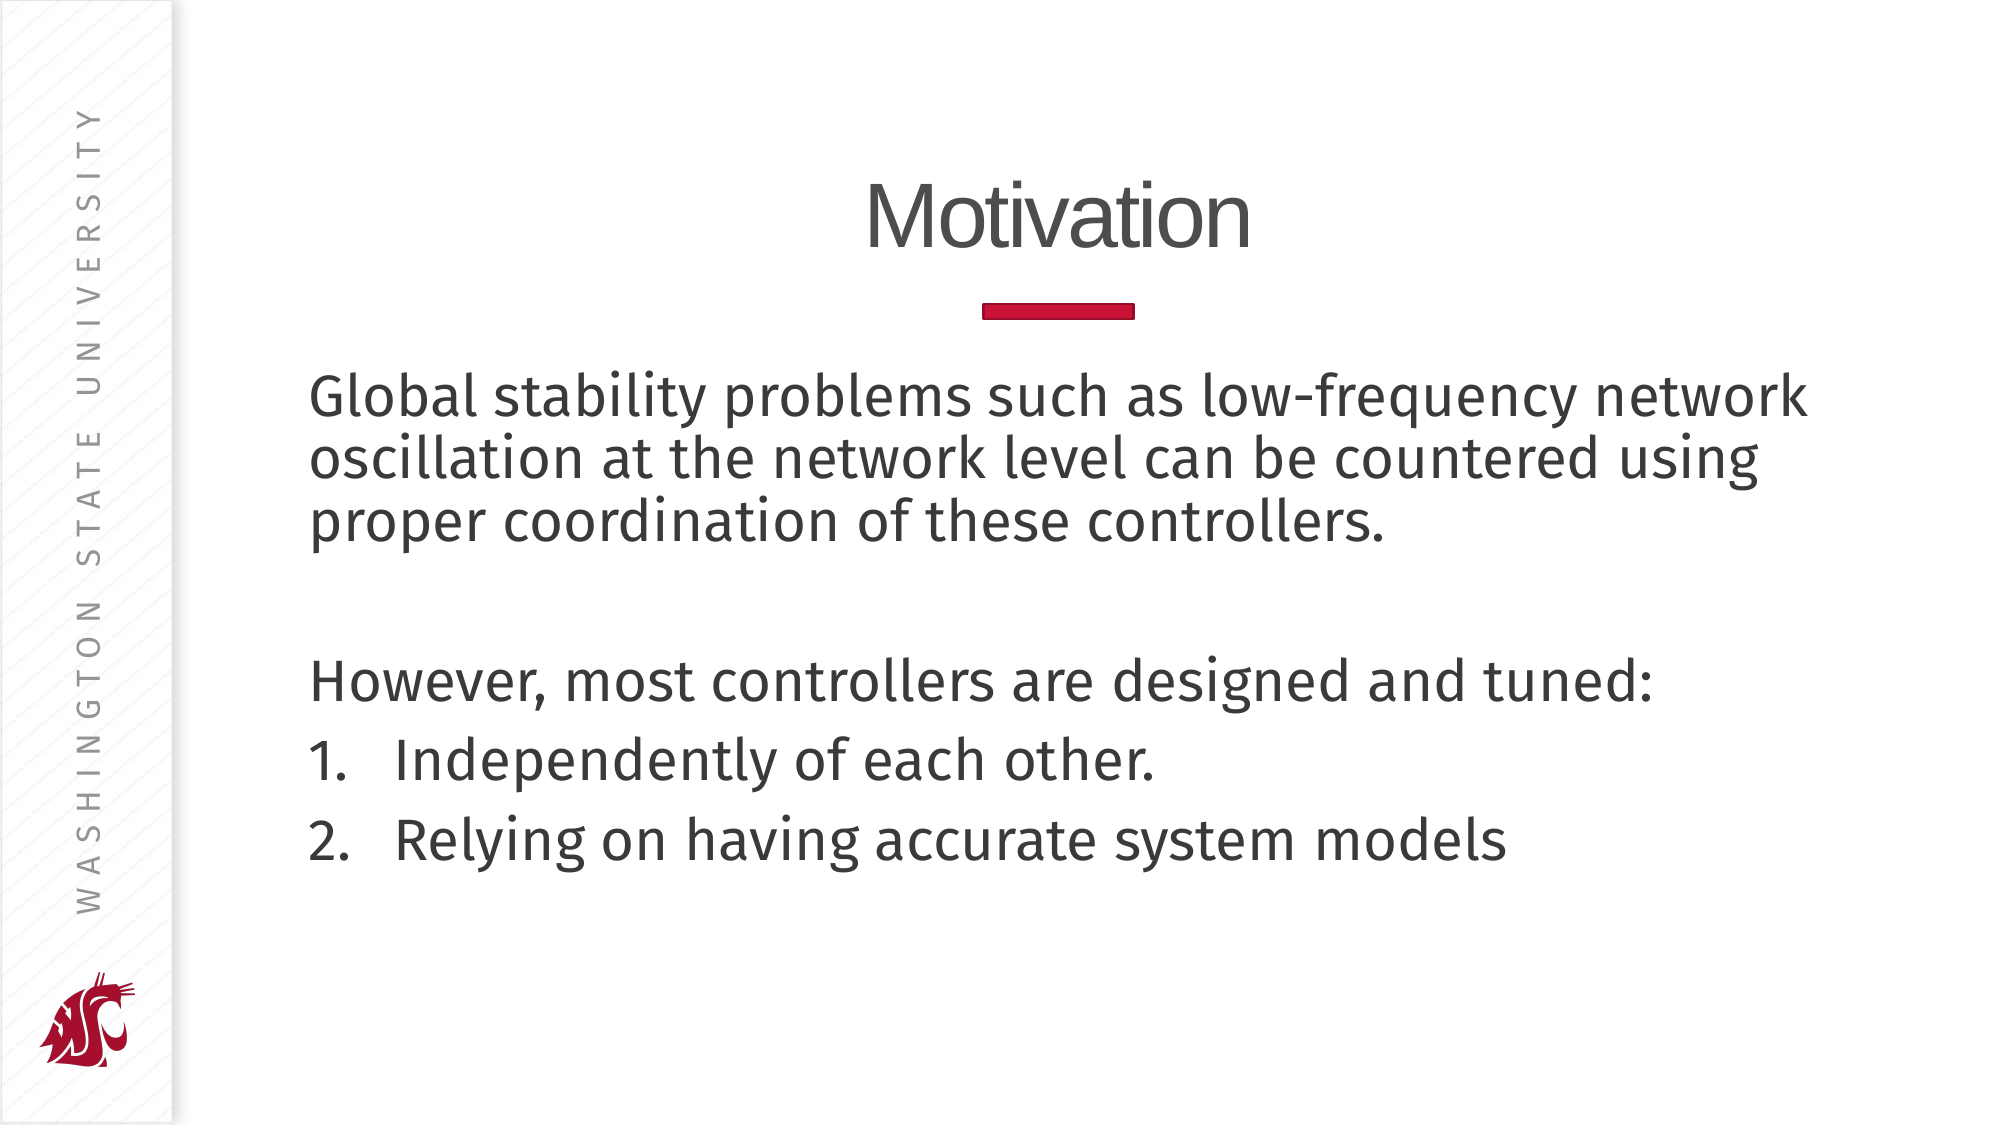

# Motivation
Global stability problems such as low-frequency network oscillation at the network level can be countered using proper coordination of these controllers.

However, most controllers are designed and tuned:
Independently of each other.
Relying on having accurate system models